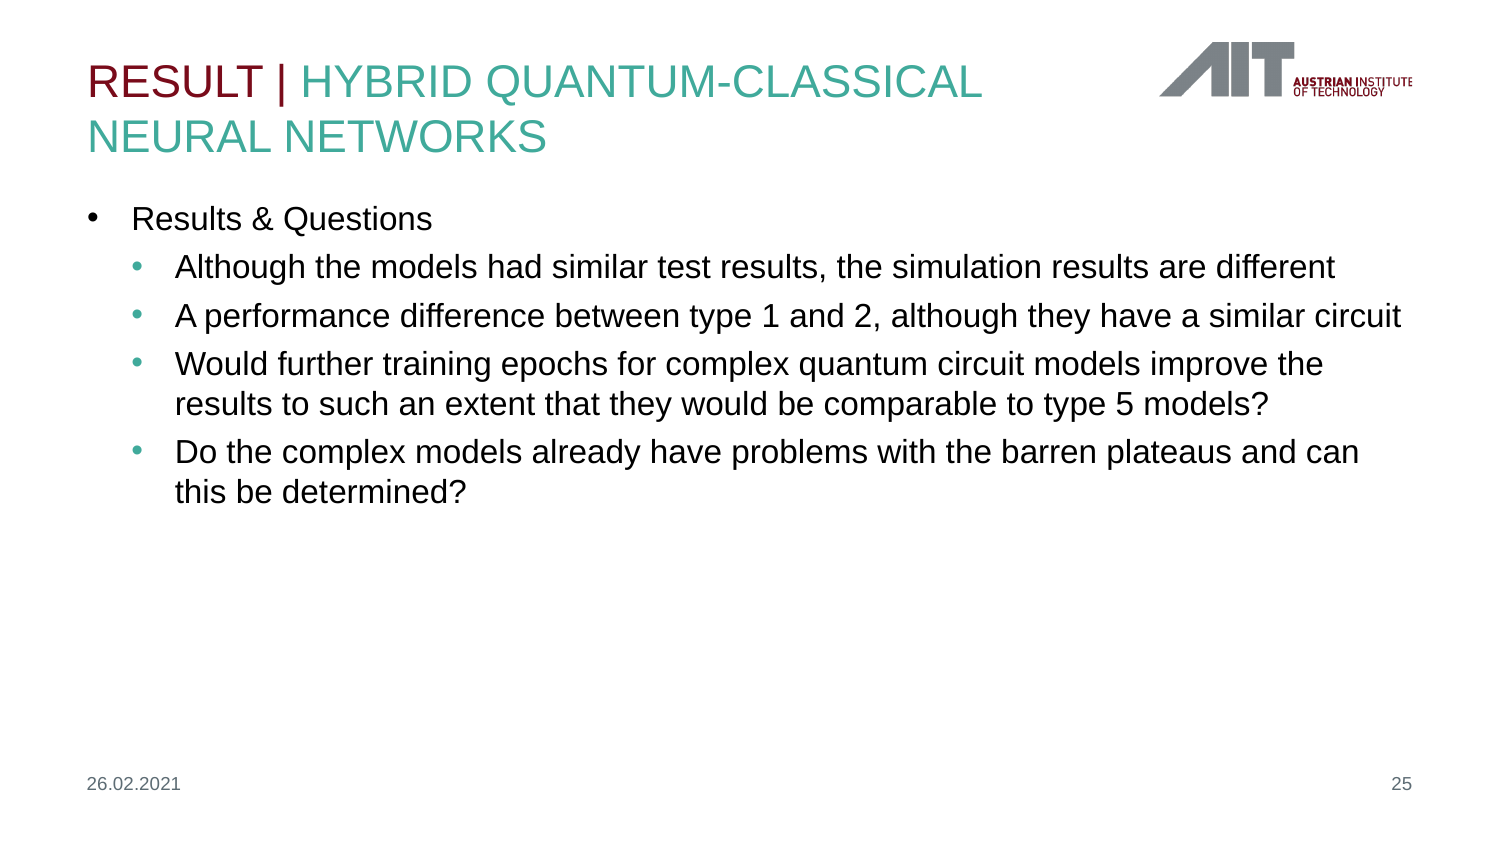

# Result | Hybrid Quantum-classical neural networks
Results & Questions
Although the models had similar test results, the simulation results are different
A performance difference between type 1 and 2, although they have a similar circuit
Would further training epochs for complex quantum circuit models improve the results to such an extent that they would be comparable to type 5 models?
Do the complex models already have problems with the barren plateaus and can this be determined?

26.02.2021
25